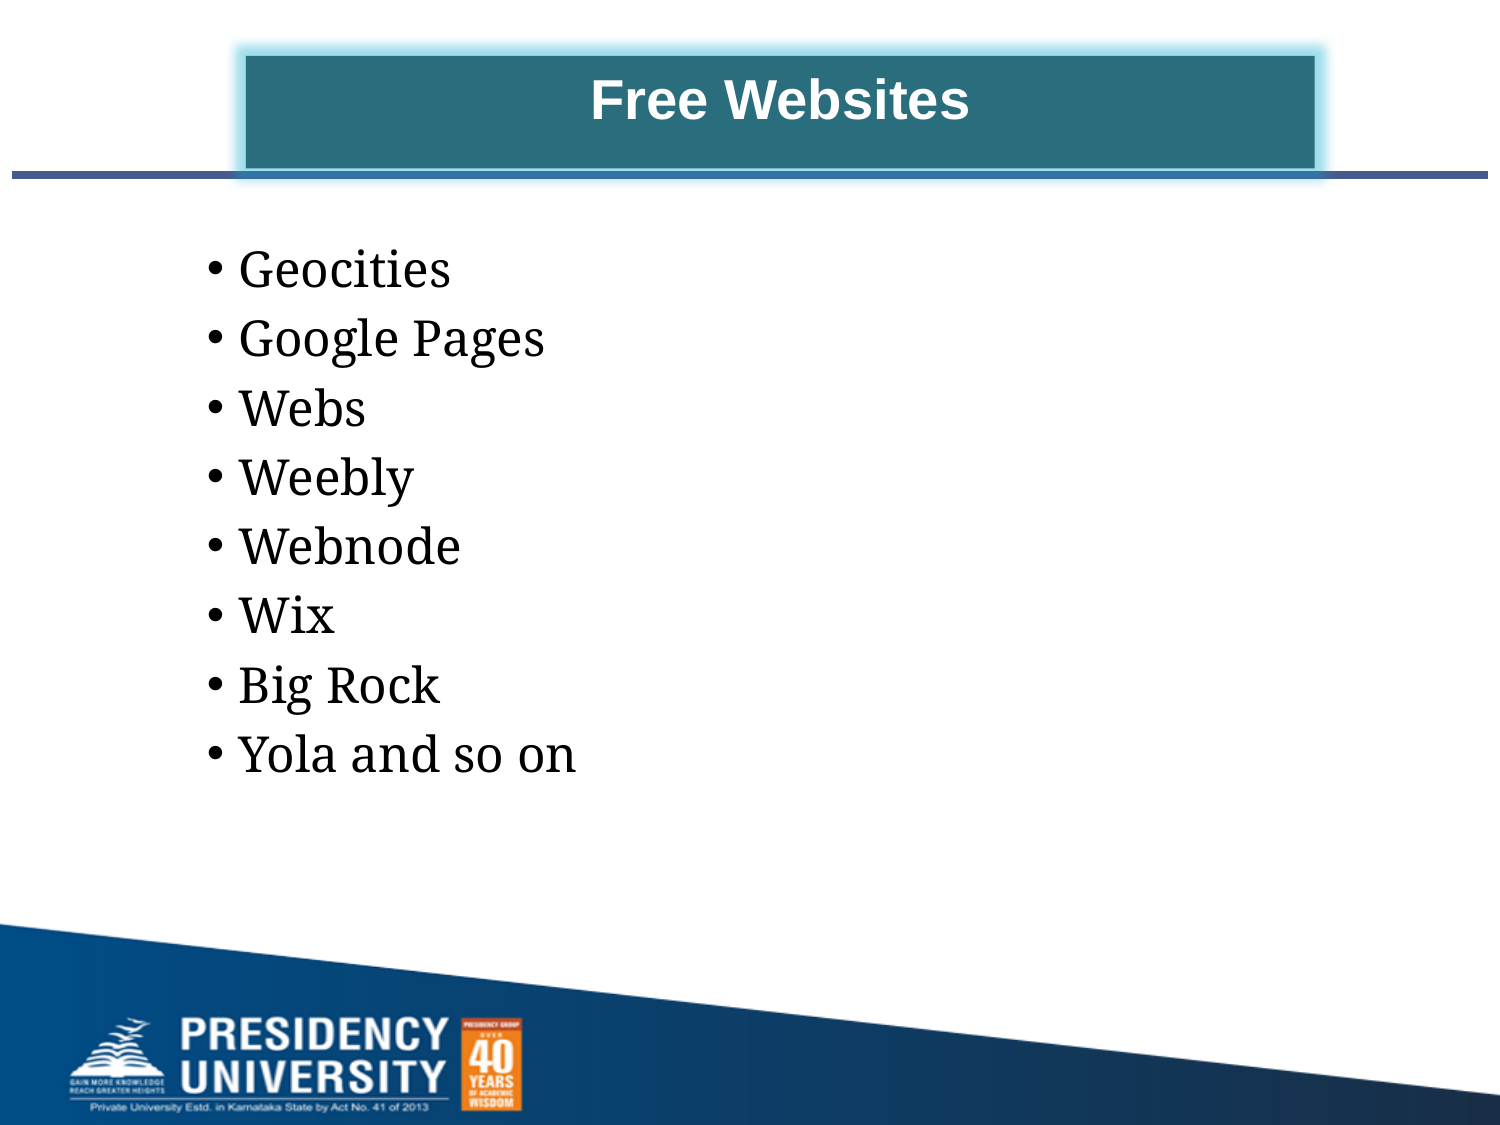

Free Websites
Geocities
Google Pages
Webs
Weebly
Webnode
Wix
Big Rock
Yola and so on